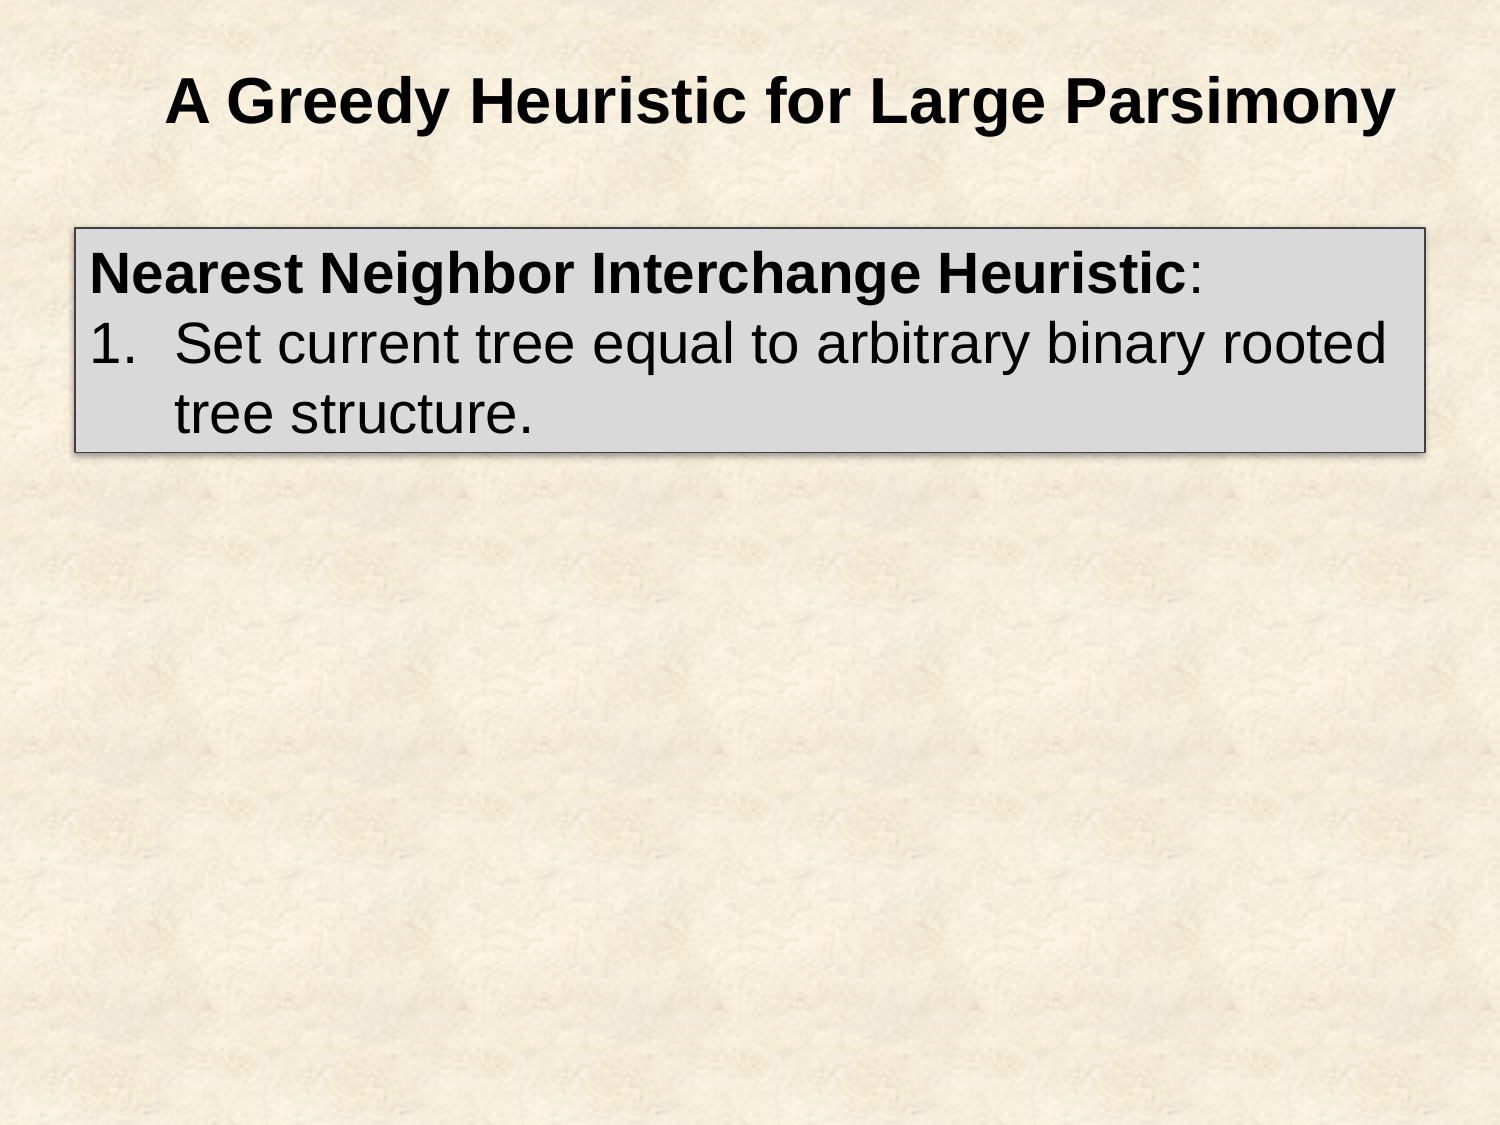

A Greedy Heuristic for Large Parsimony
Nearest Neighbor Interchange Heuristic:
Set current tree equal to arbitrary binary rooted tree structure.